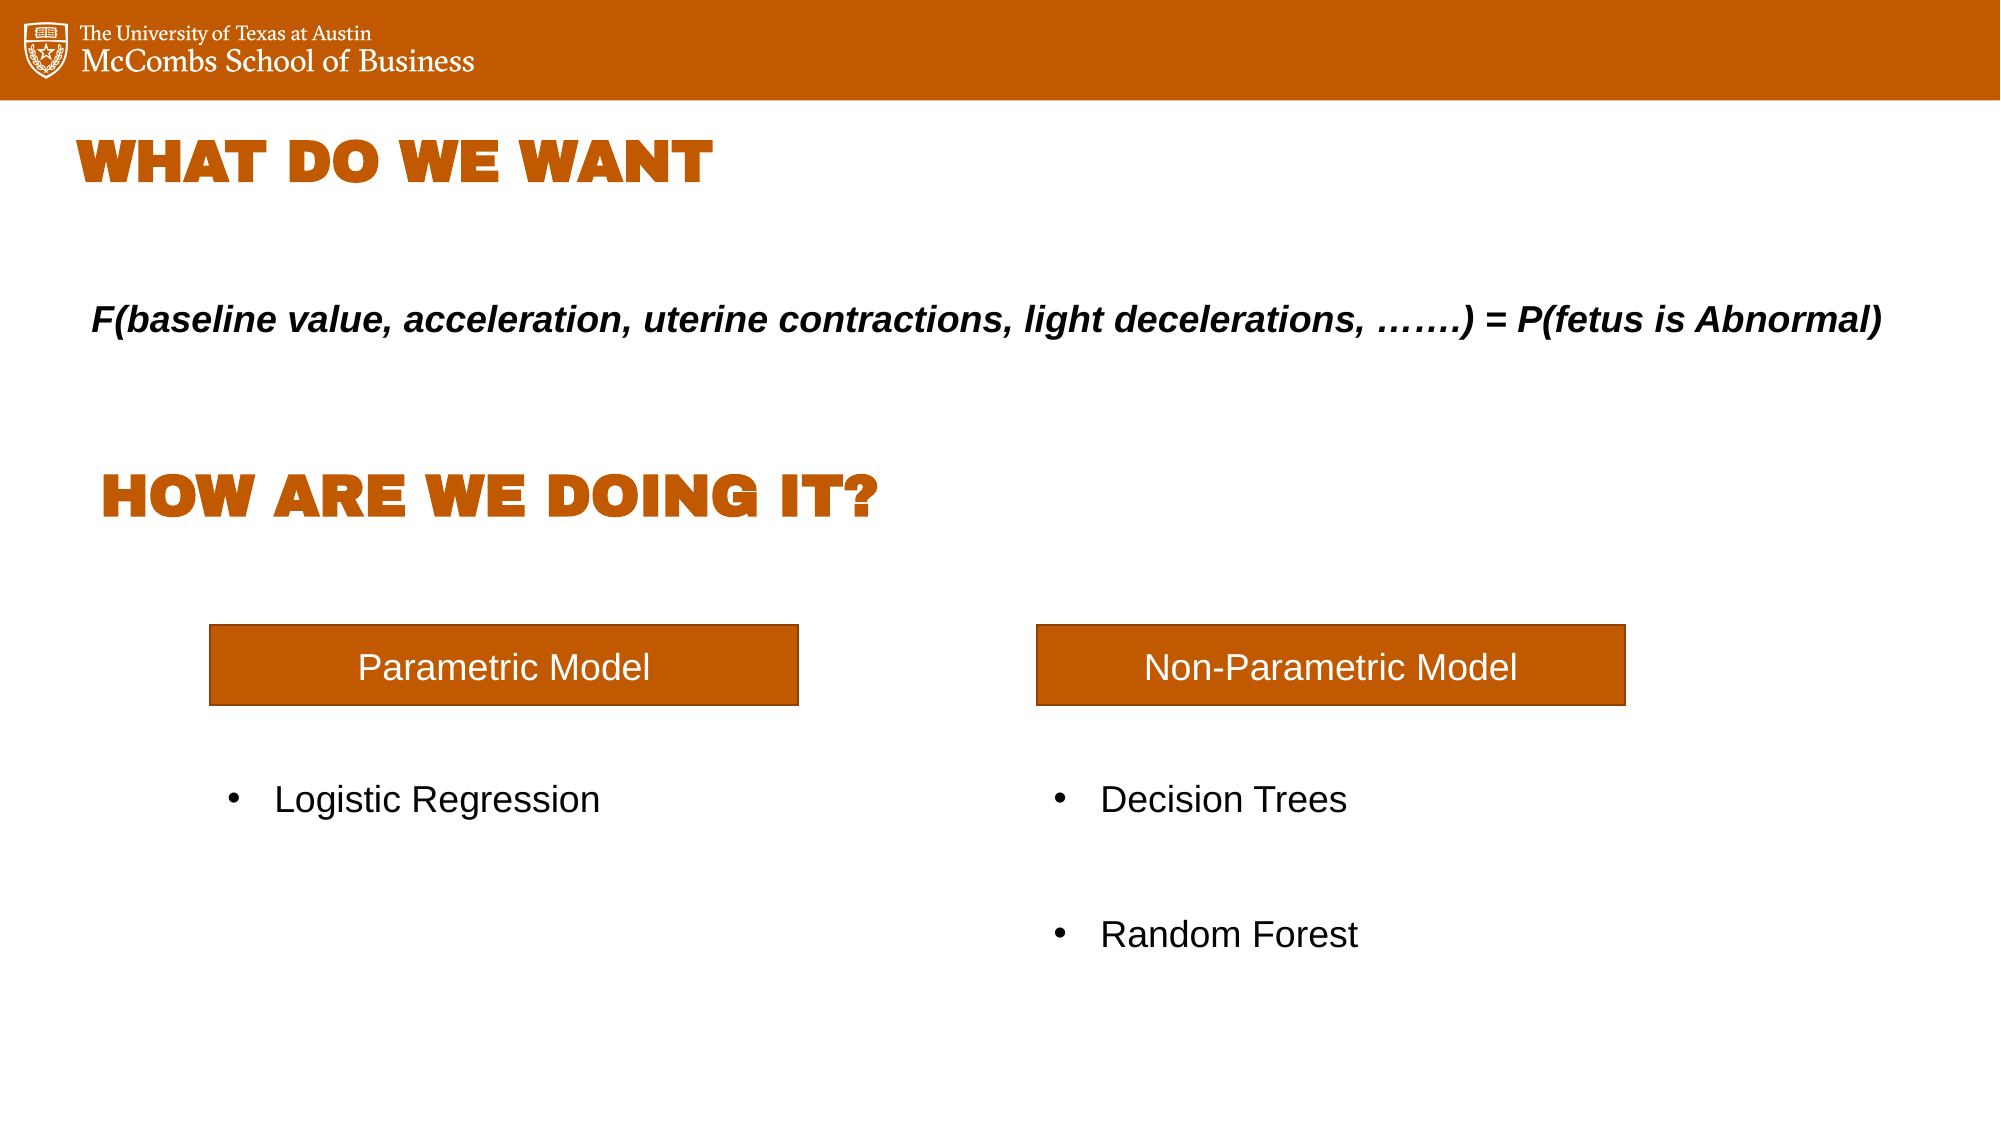

WHAT DO WE WANT
F(baseline value, acceleration, uterine contractions, light decelerations, …….) = P(fetus is Abnormal)
How are we doing it?
Parametric Model
Non-Parametric Model
Logistic Regression
Decision Trees

Random Forest